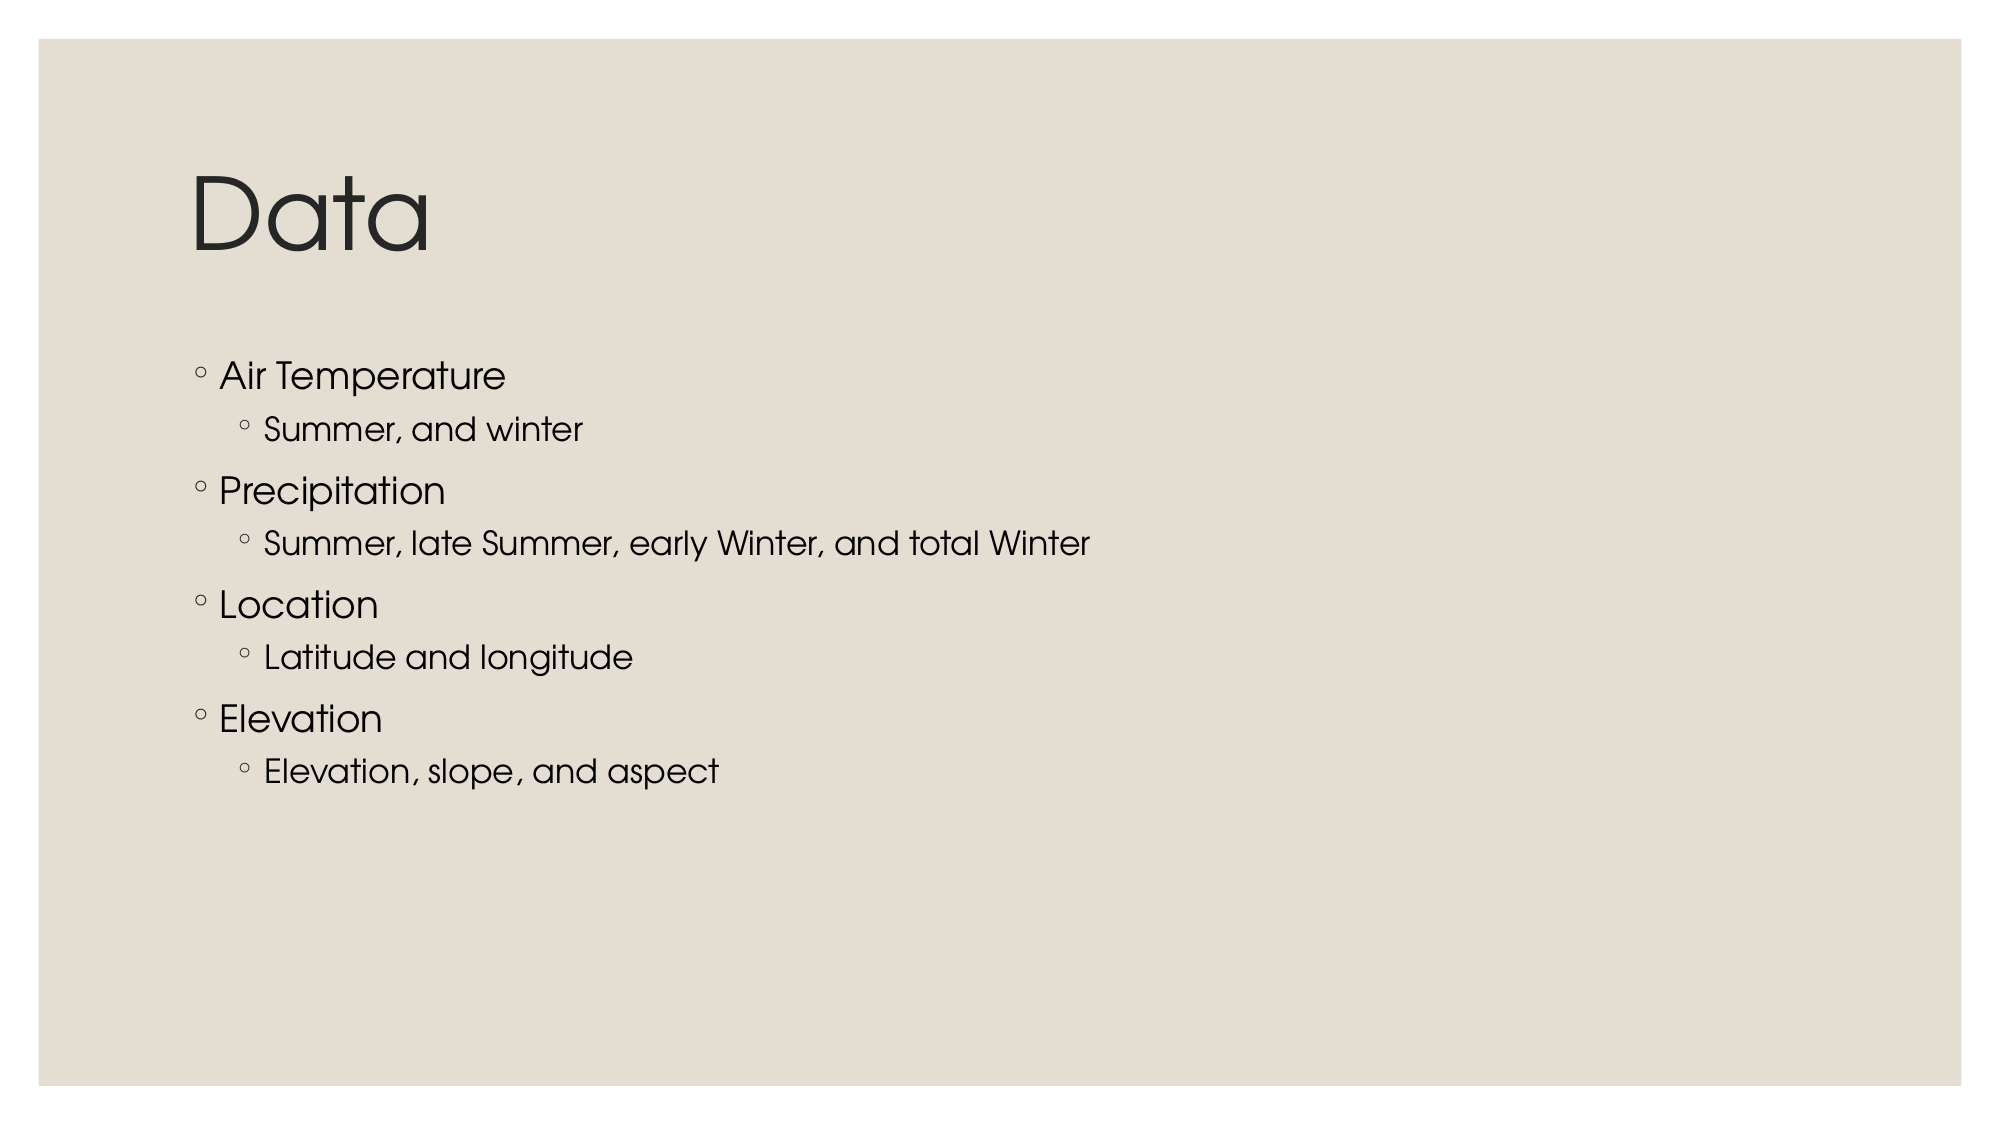

# Data
Air Temperature
Summer, and winter
Precipitation
Summer, late Summer, early Winter, and total Winter
Location
Latitude and longitude
Elevation
Elevation, slope, and aspect